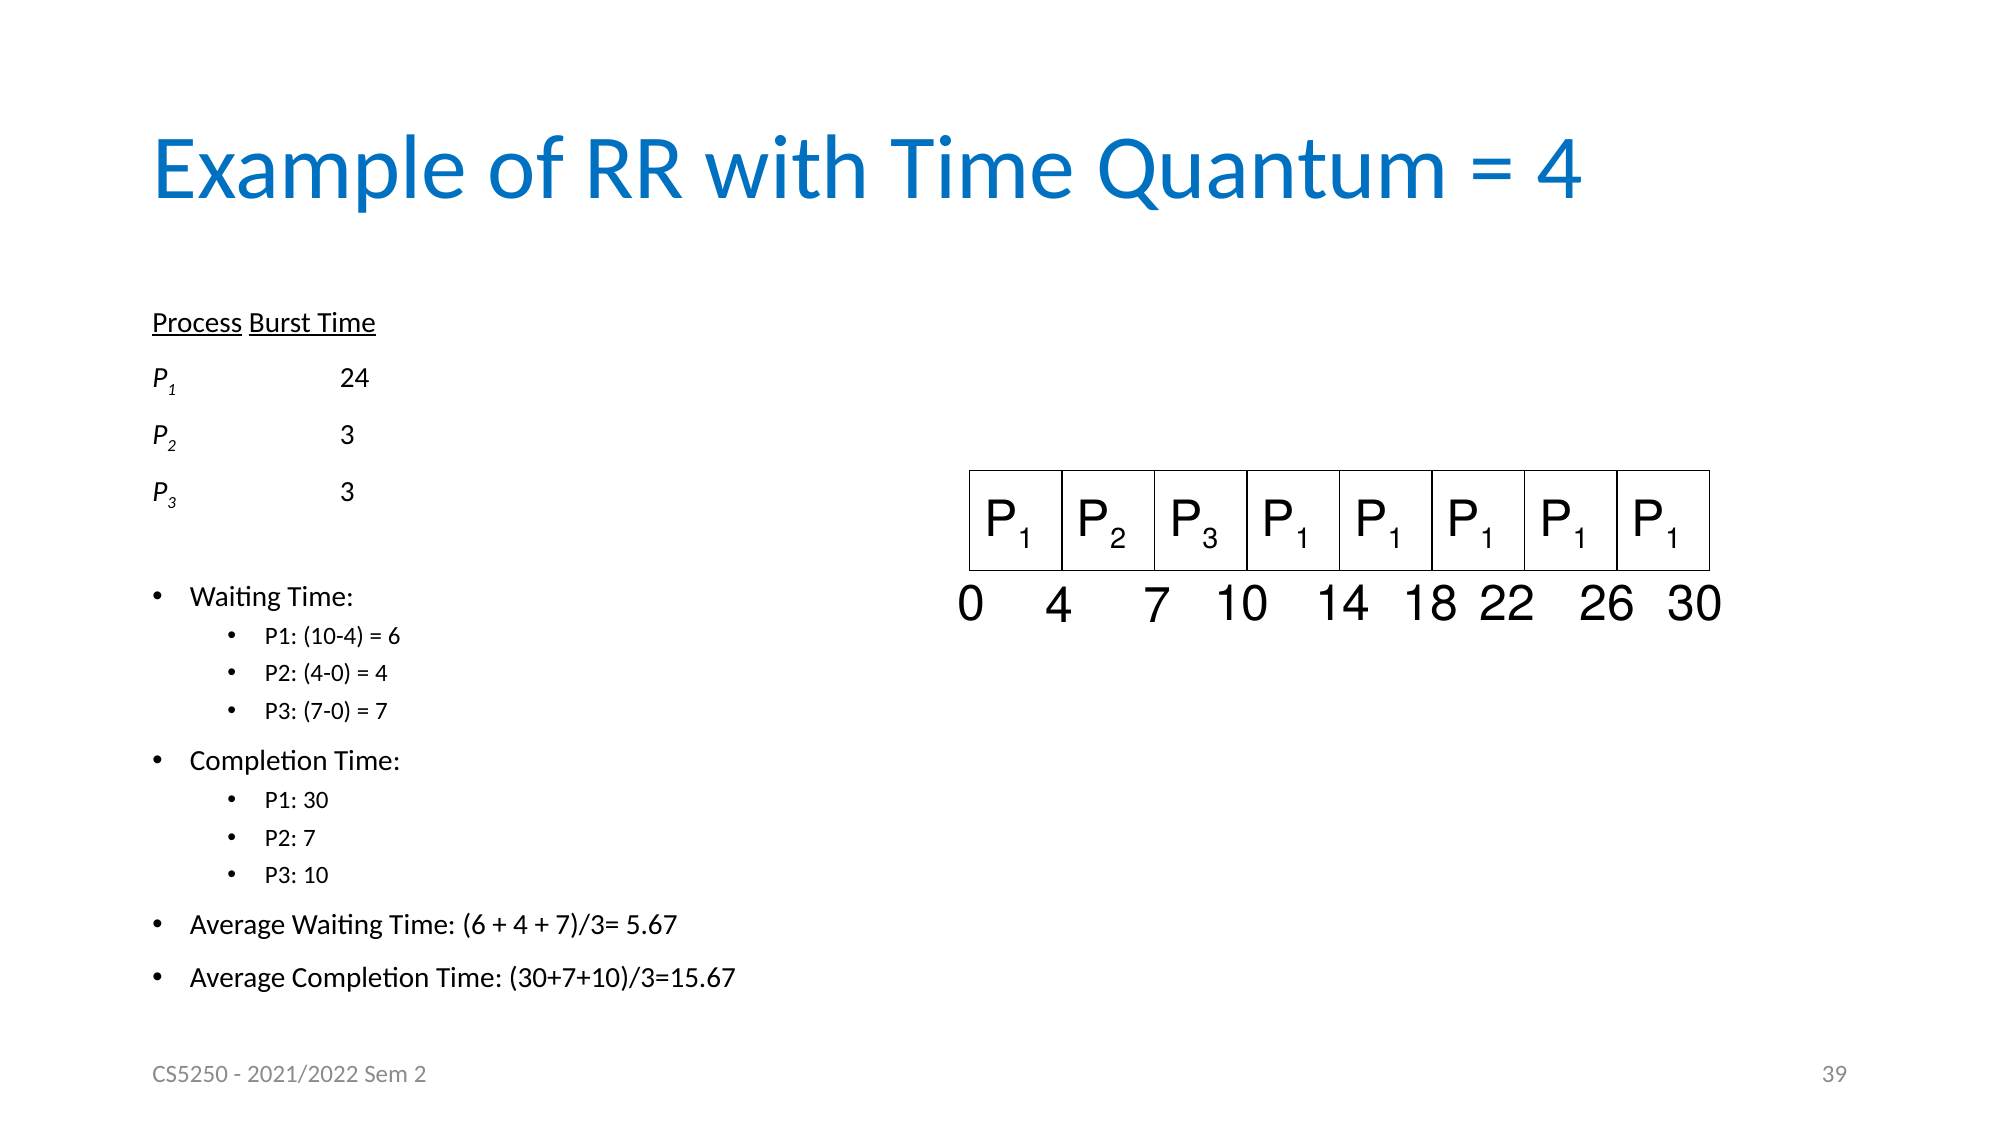

# Example of RR with Time Quantum = 4
Process Burst Time
P1		24
P2		3
P3		3

Waiting Time:
P1: (10-4) = 6
P2: (4-0) = 4
P3: (7-0) = 7
Completion Time:
P1: 30
P2: 7
P3: 10
Average Waiting Time: (6 + 4 + 7)/3= 5.67
Average Completion Time: (30+7+10)/3=15.67
P1
P2
P3
P1
P1
P1
P1
P1
0
10
14
18
22
26
30
4
7
CS5250 - 2021/2022 Sem 2
39